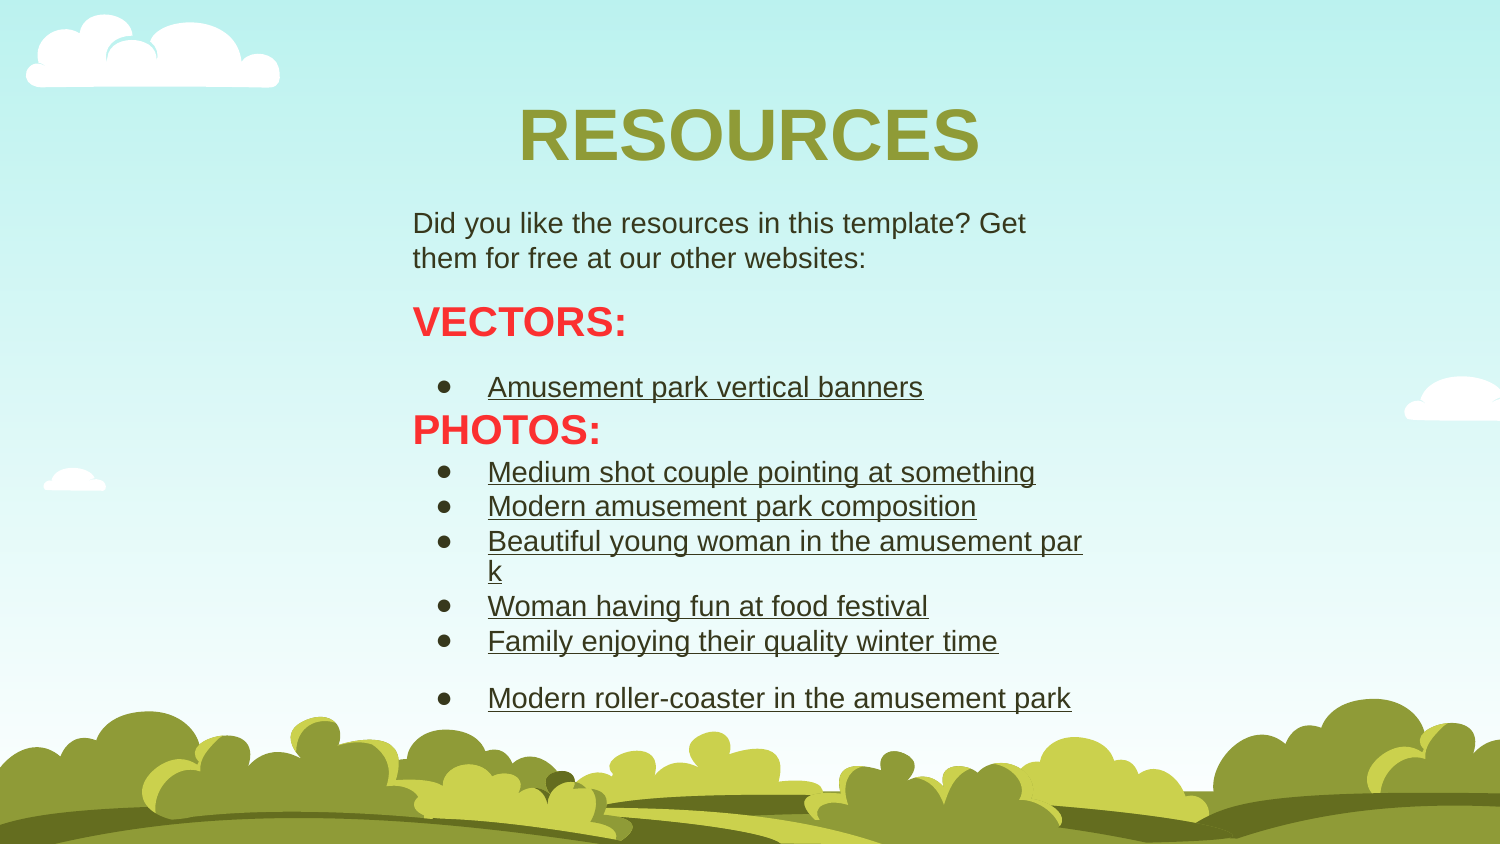

# RESOURCES
Did you like the resources in this template? Get them for free at our other websites:
VECTORS:
Amusement park vertical banners
PHOTOS:
Medium shot couple pointing at something
Modern amusement park composition
Beautiful young woman in the amusement park
Woman having fun at food festival
Family enjoying their quality winter time
Modern roller-coaster in the amusement park